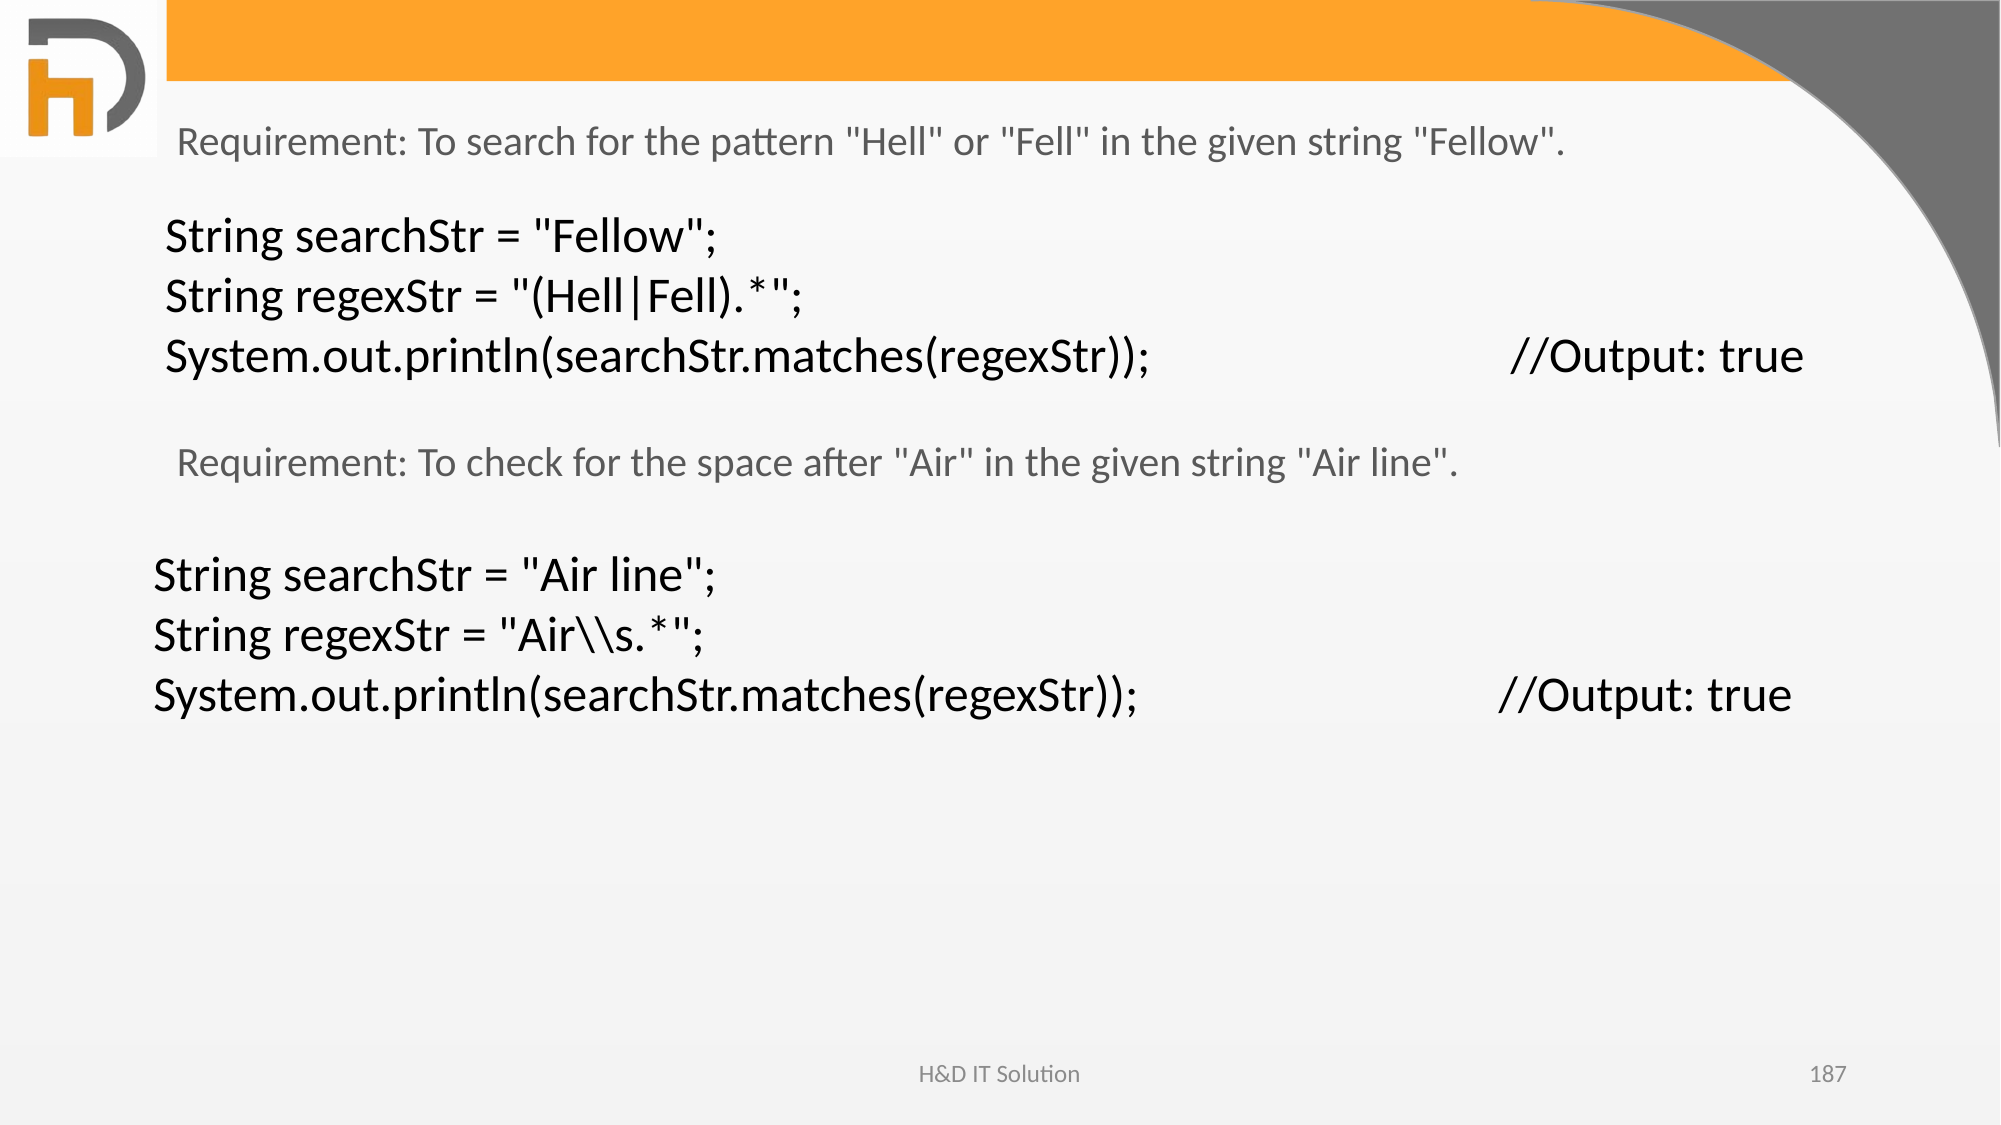

Requirement: To search for the pattern "Hell" or "Fell" in the given string "Fellow".
String searchStr = "Fellow";
String regexStr = "(Hell|Fell).*";
System.out.println(searchStr.matches(regexStr));                                //Output: true
Requirement: To check for the space after "Air" in the given string "Air line".
String searchStr = "Air line";
String regexStr = "Air\\s.*";
System.out.println(searchStr.matches(regexStr));                                //Output: true
H&D IT Solution
187